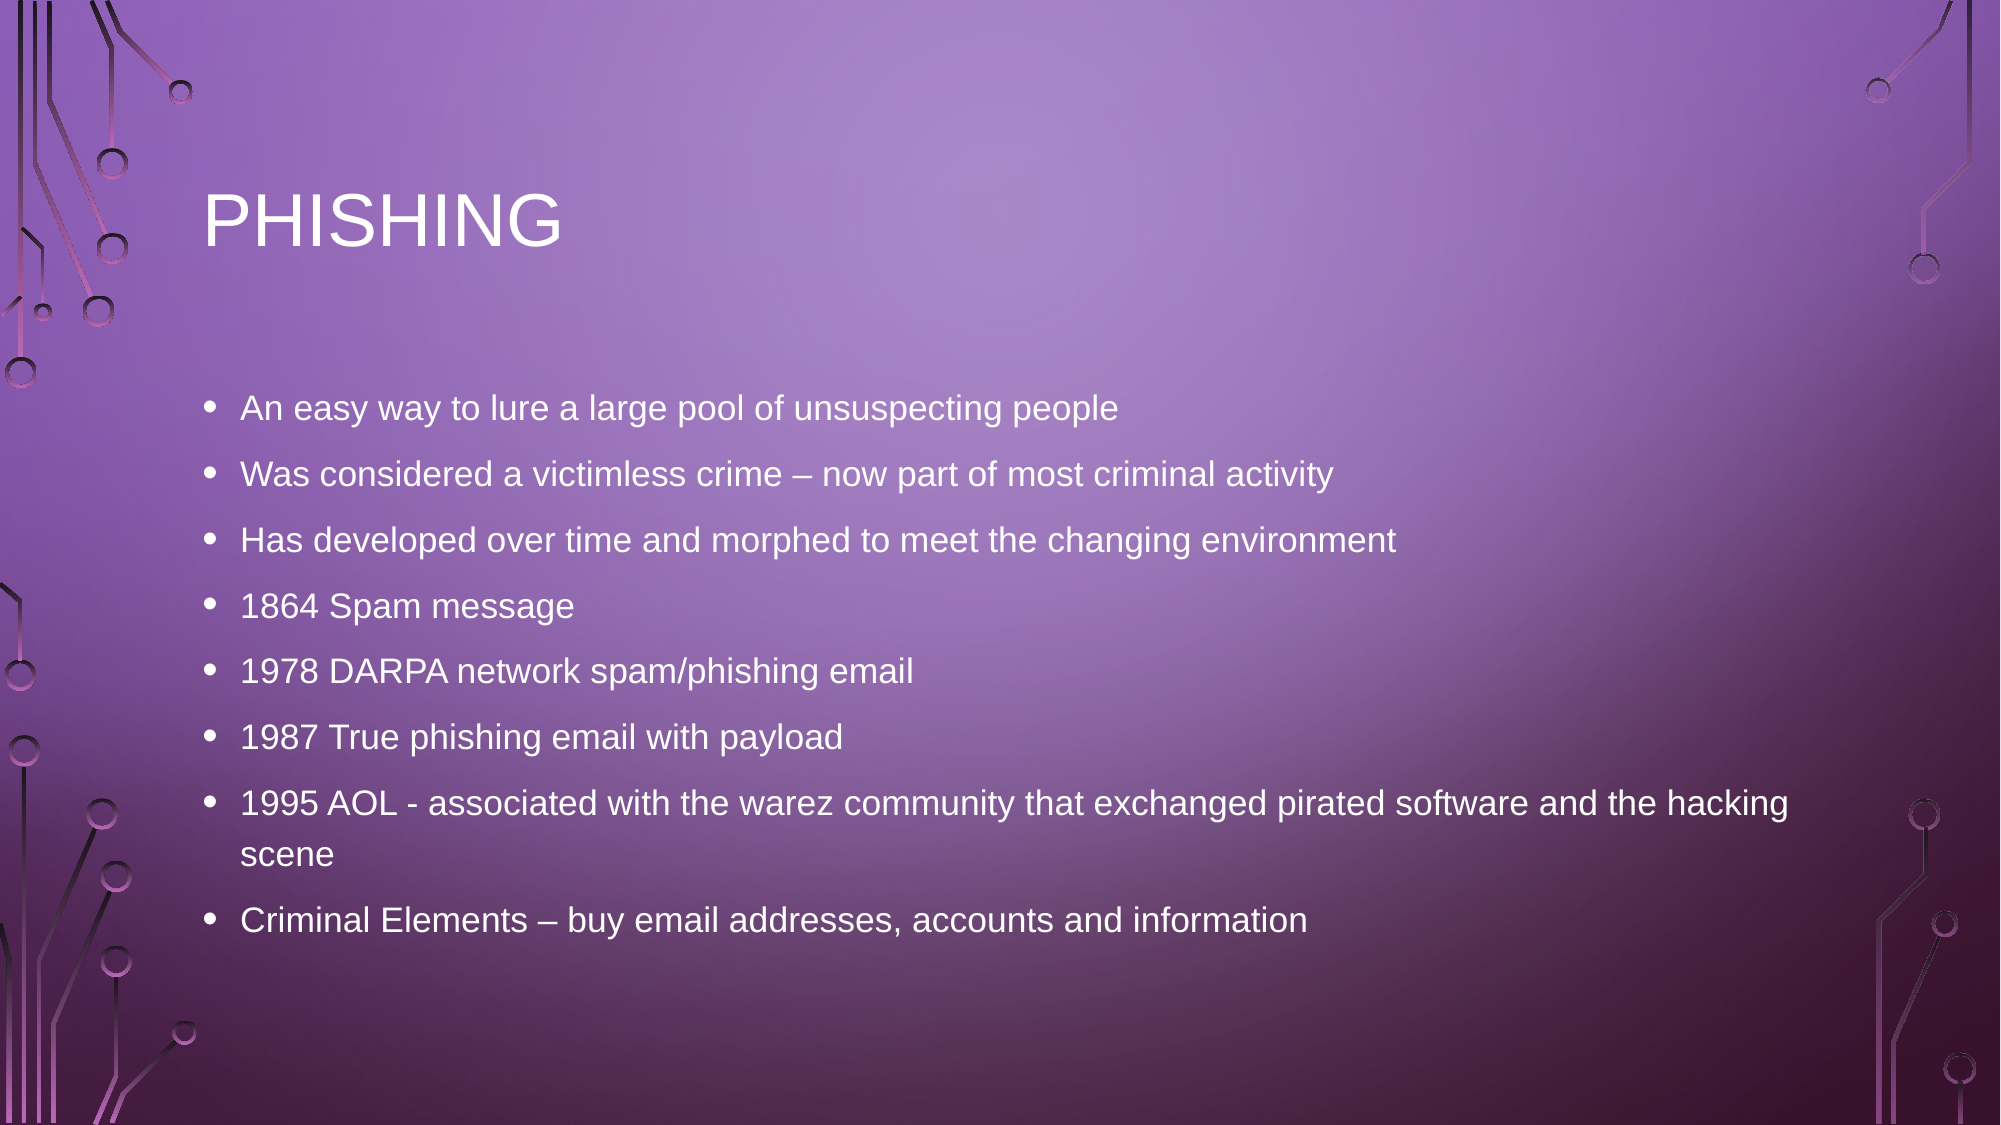

# Phishing
An easy way to lure a large pool of unsuspecting people
Was considered a victimless crime – now part of most criminal activity
Has developed over time and morphed to meet the changing environment
1864 Spam message
1978 DARPA network spam/phishing email
1987 True phishing email with payload
1995 AOL - associated with the warez community that exchanged pirated software and the hacking scene
Criminal Elements – buy email addresses, accounts and information